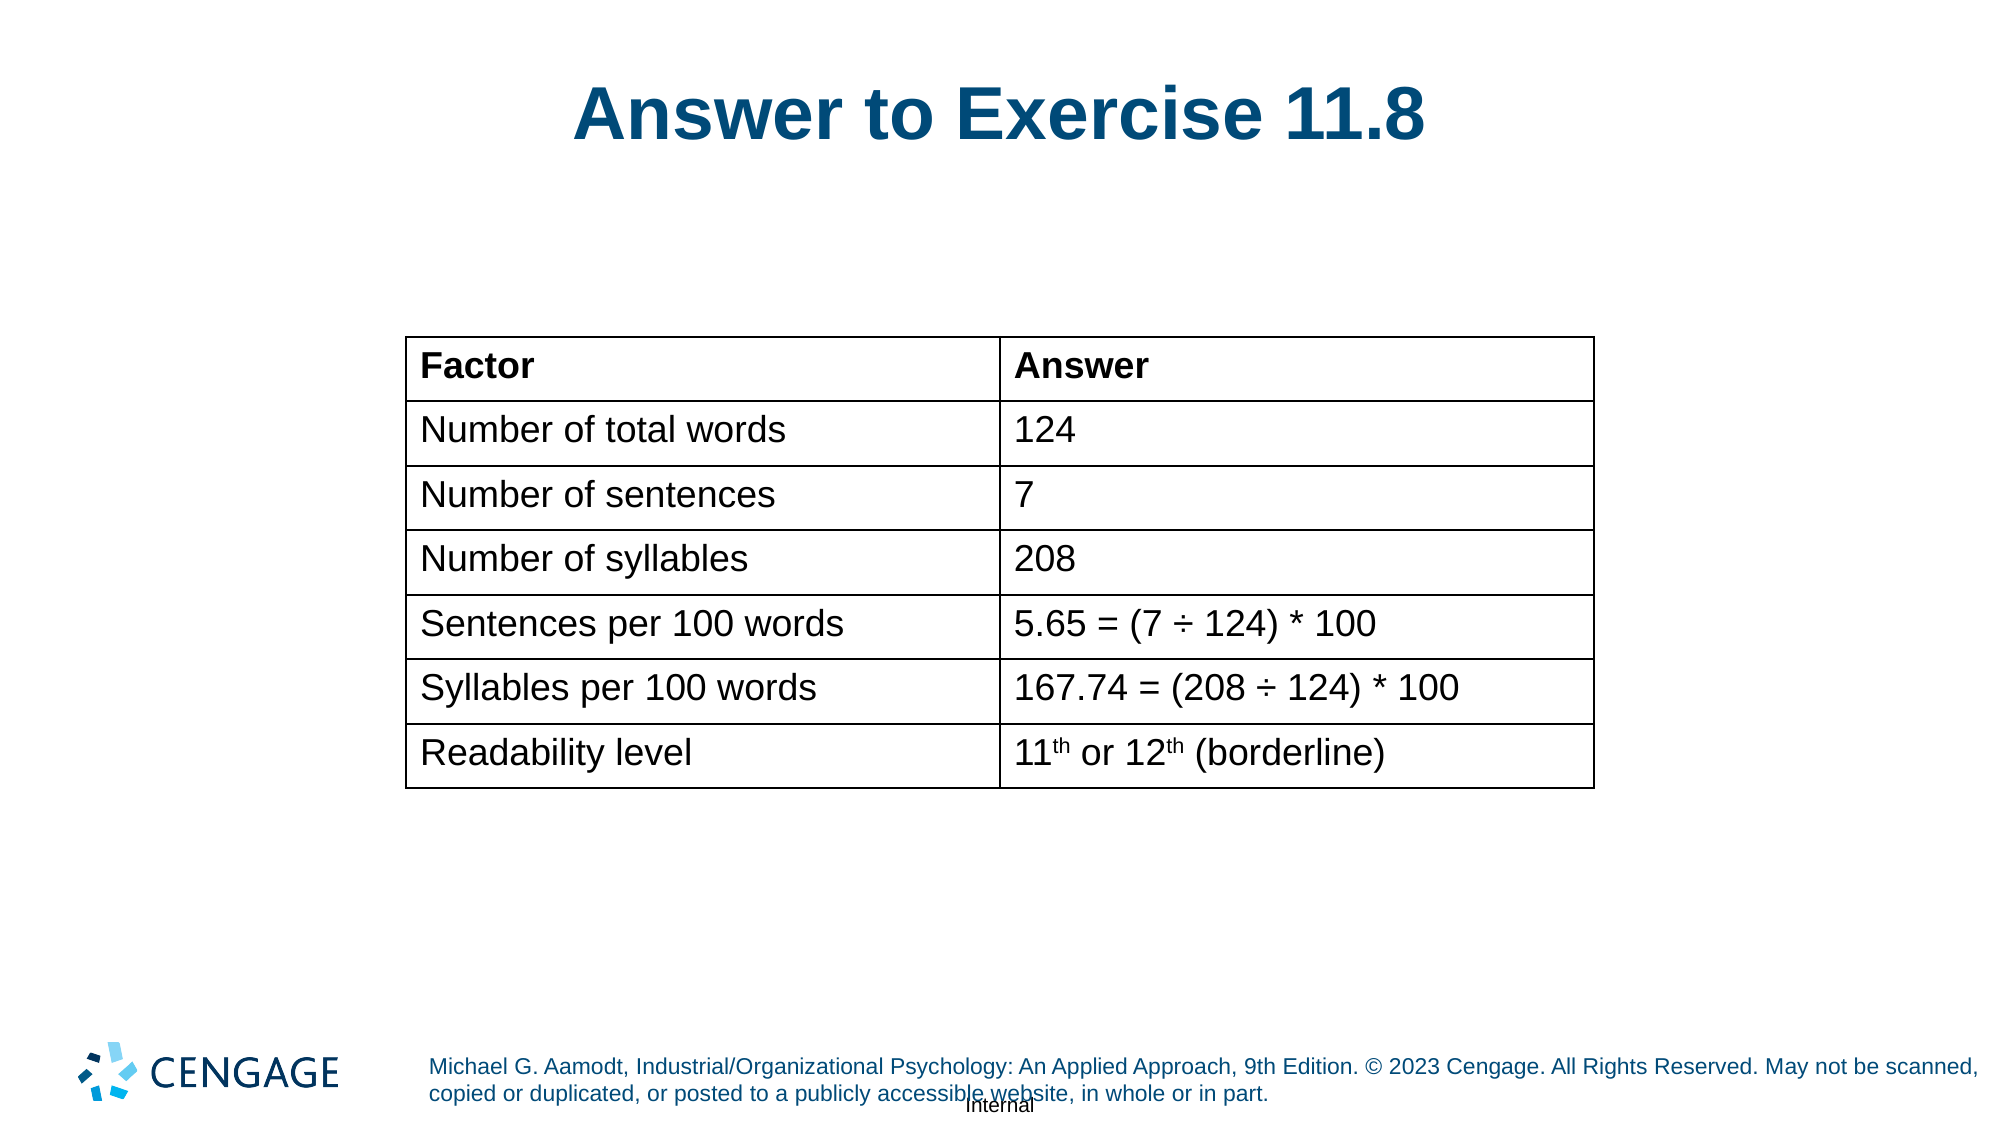

# Answer to Exercise 11.8
| Factor | Answer |
| --- | --- |
| Number of total words | 124 |
| Number of sentences | 7 |
| Number of syllables | 208 |
| Sentences per 100 words | 5.65 = (7 ÷ 124) \* 100 |
| Syllables per 100 words | 167.74 = (208 ÷ 124) \* 100 |
| Readability level | 11th or 12th (borderline) |